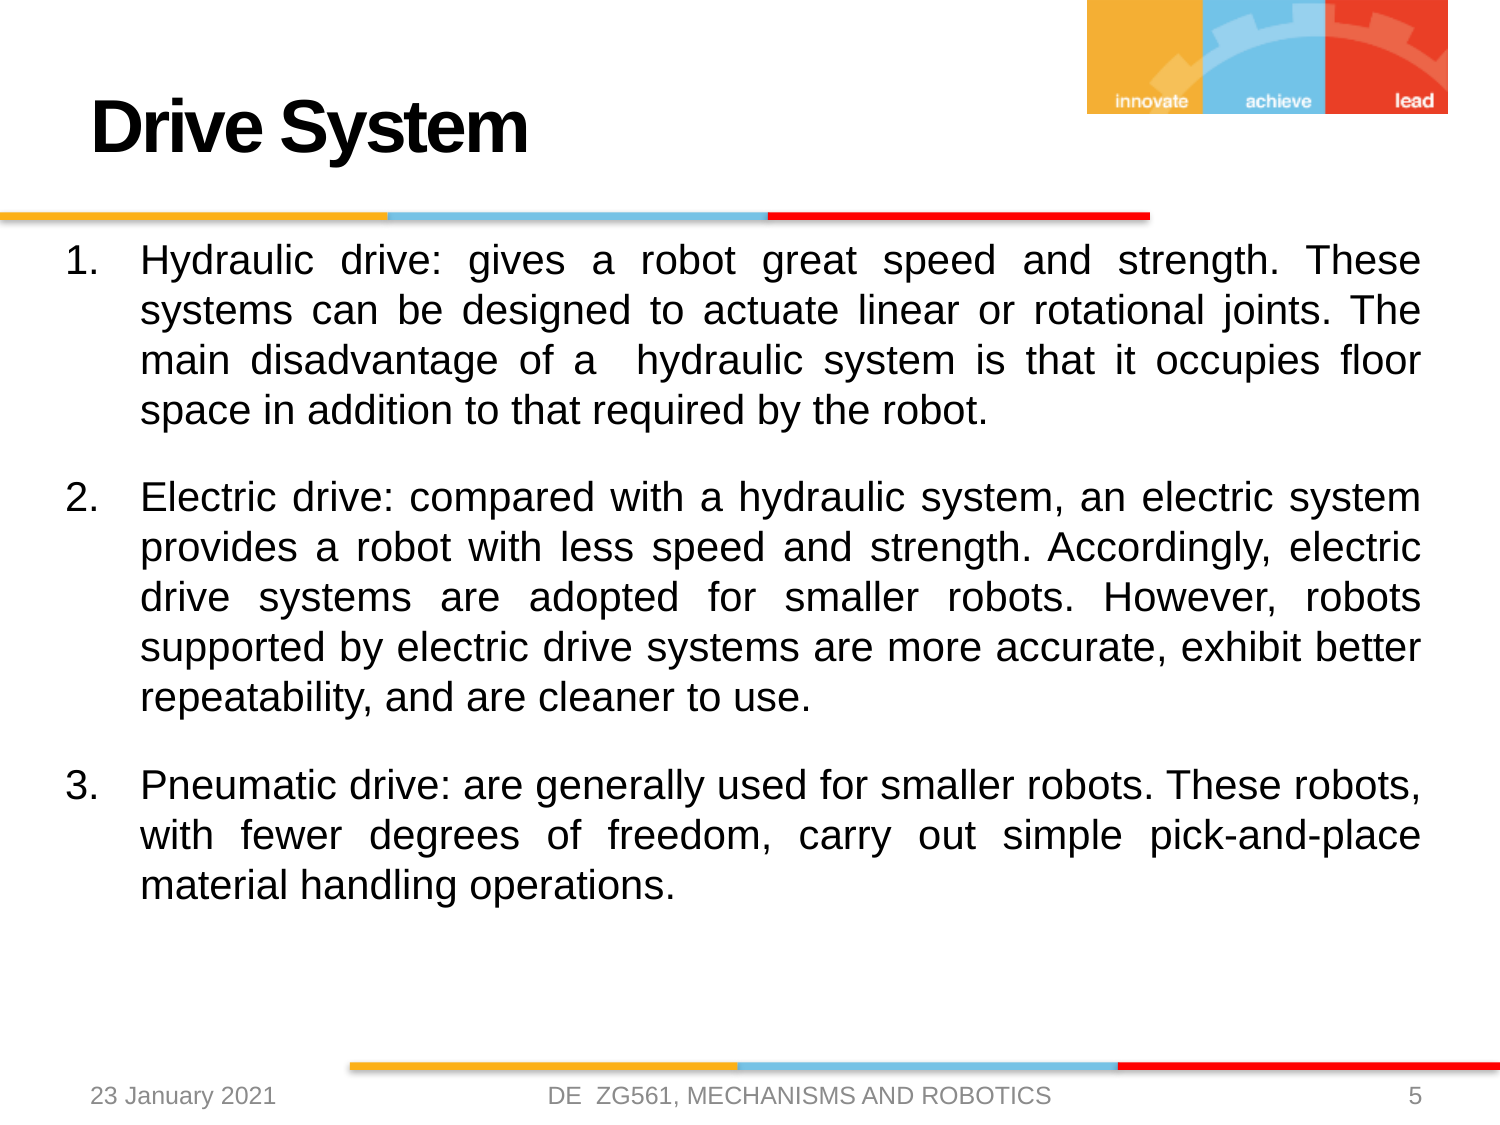

# Drive System
Hydraulic drive: gives a robot great speed and strength. These systems can be designed to actuate linear or rotational joints. The main disadvantage of a  hydraulic system is that it occupies floor space in addition to that required by the robot.
Electric drive: compared with a hydraulic system, an electric system provides a robot with less speed and strength. Accordingly, electric drive systems are adopted for smaller robots. However, robots supported by electric drive systems are more accurate, exhibit better repeatability, and are cleaner to use.
Pneumatic drive: are generally used for smaller robots. These robots, with fewer degrees of freedom, carry out simple pick-and-place material handling operations.
DE  ZG561, MECHANISMS AND ROBOTICS
23 January 2021
5